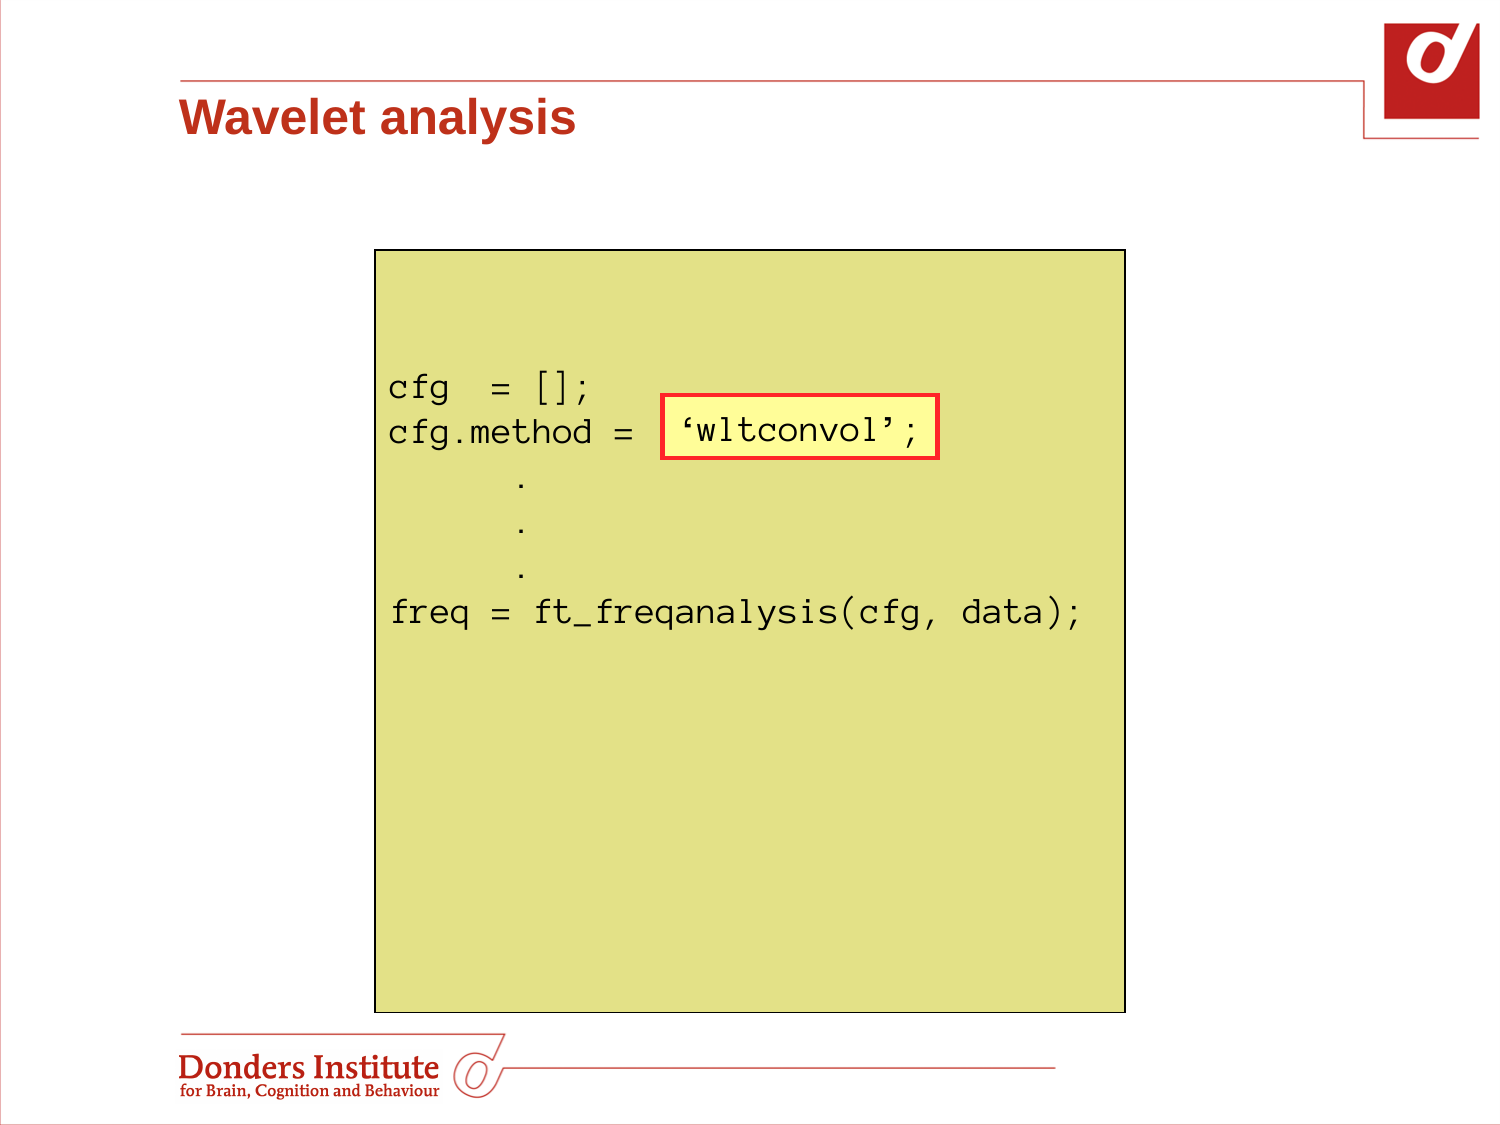

# Wavelet analysis
cfg  = [];
cfg.method = ‘…’;
      .
      .
      .
freq = ft_freqanalysis(cfg, data);

‘wltconvol’;